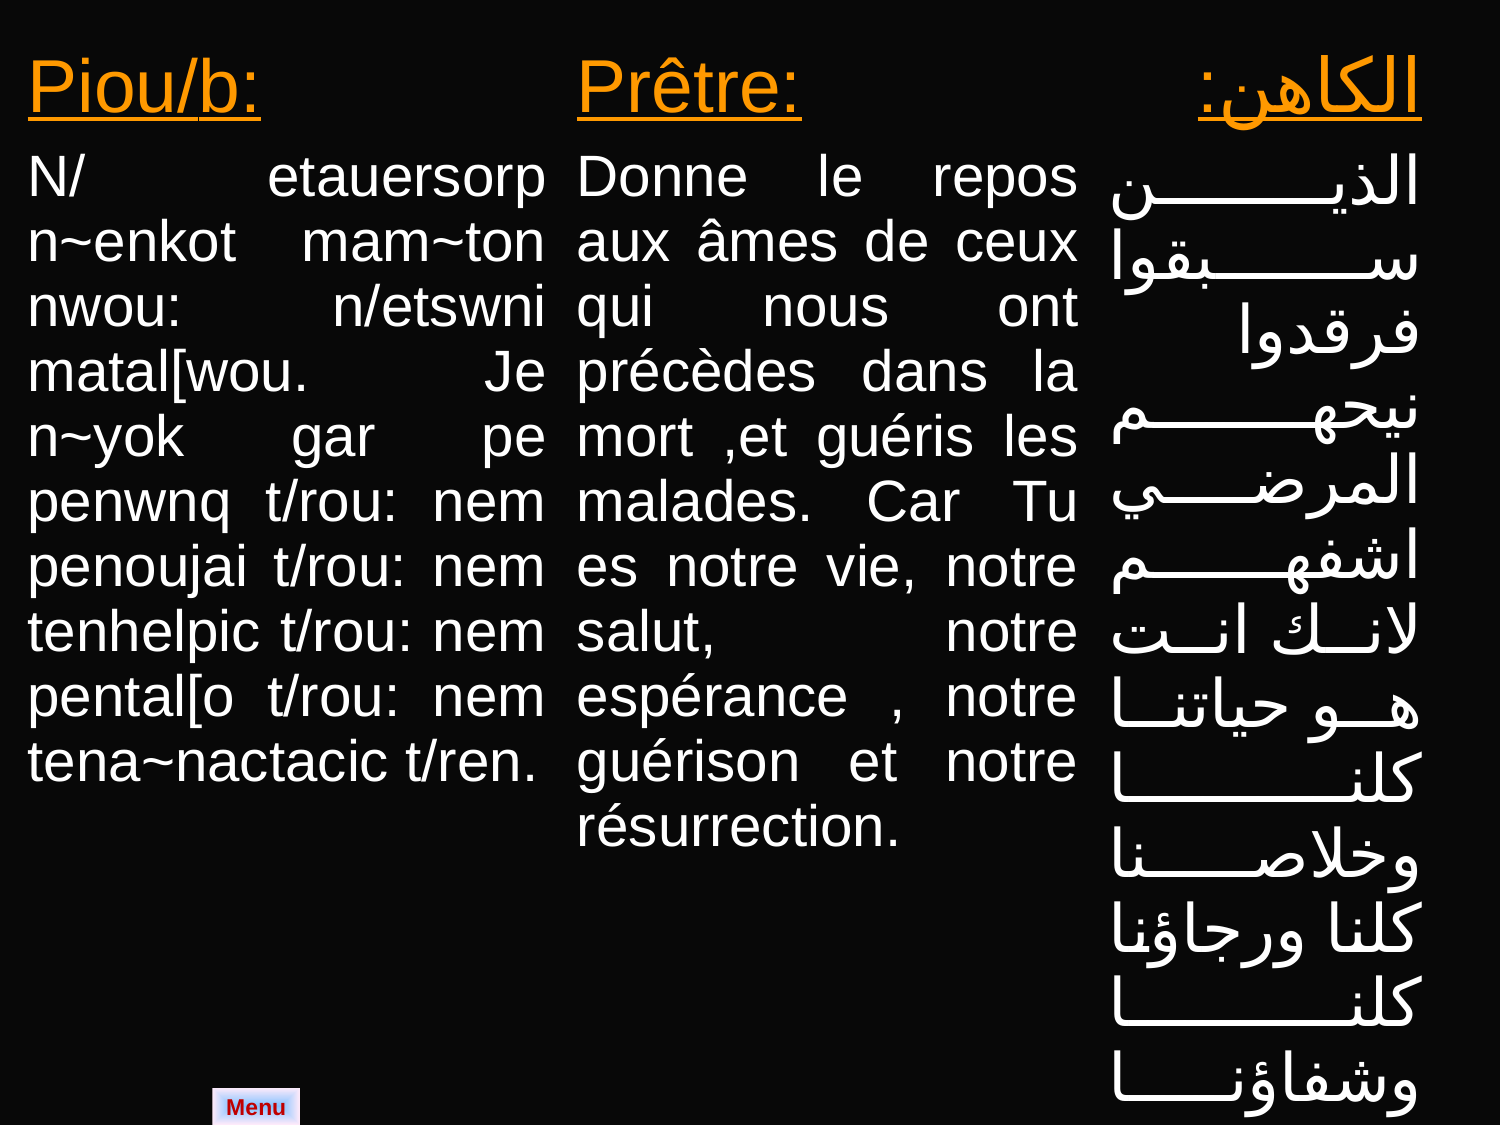

| Piou/b: | Prêtre: | الكاهن: |
| --- | --- | --- |
| N/ etauersorp n~enkot mam~ton nwou: n/etswni matal[wou. Je n~yok gar pe penwnq t/rou: nem penoujai t/rou: nem tenhelpic t/rou: nem pental[o t/rou: nem tena~nactacic t/ren. | Donne le repos aux âmes de ceux qui nous ont précèdes dans la mort ,et guéris les malades. Car Tu es notre vie, notre salut, notre espérance , notre guérison et notre résurrection. | الذين سبقوا فرقدوا نيحهم المرضي اشفهم لانك انت هو حياتنا كلنا وخلاصنا كلنا ورجاؤنا كلنا وشفاؤنا كلنا وقيامتنا كلنا . |
Menu